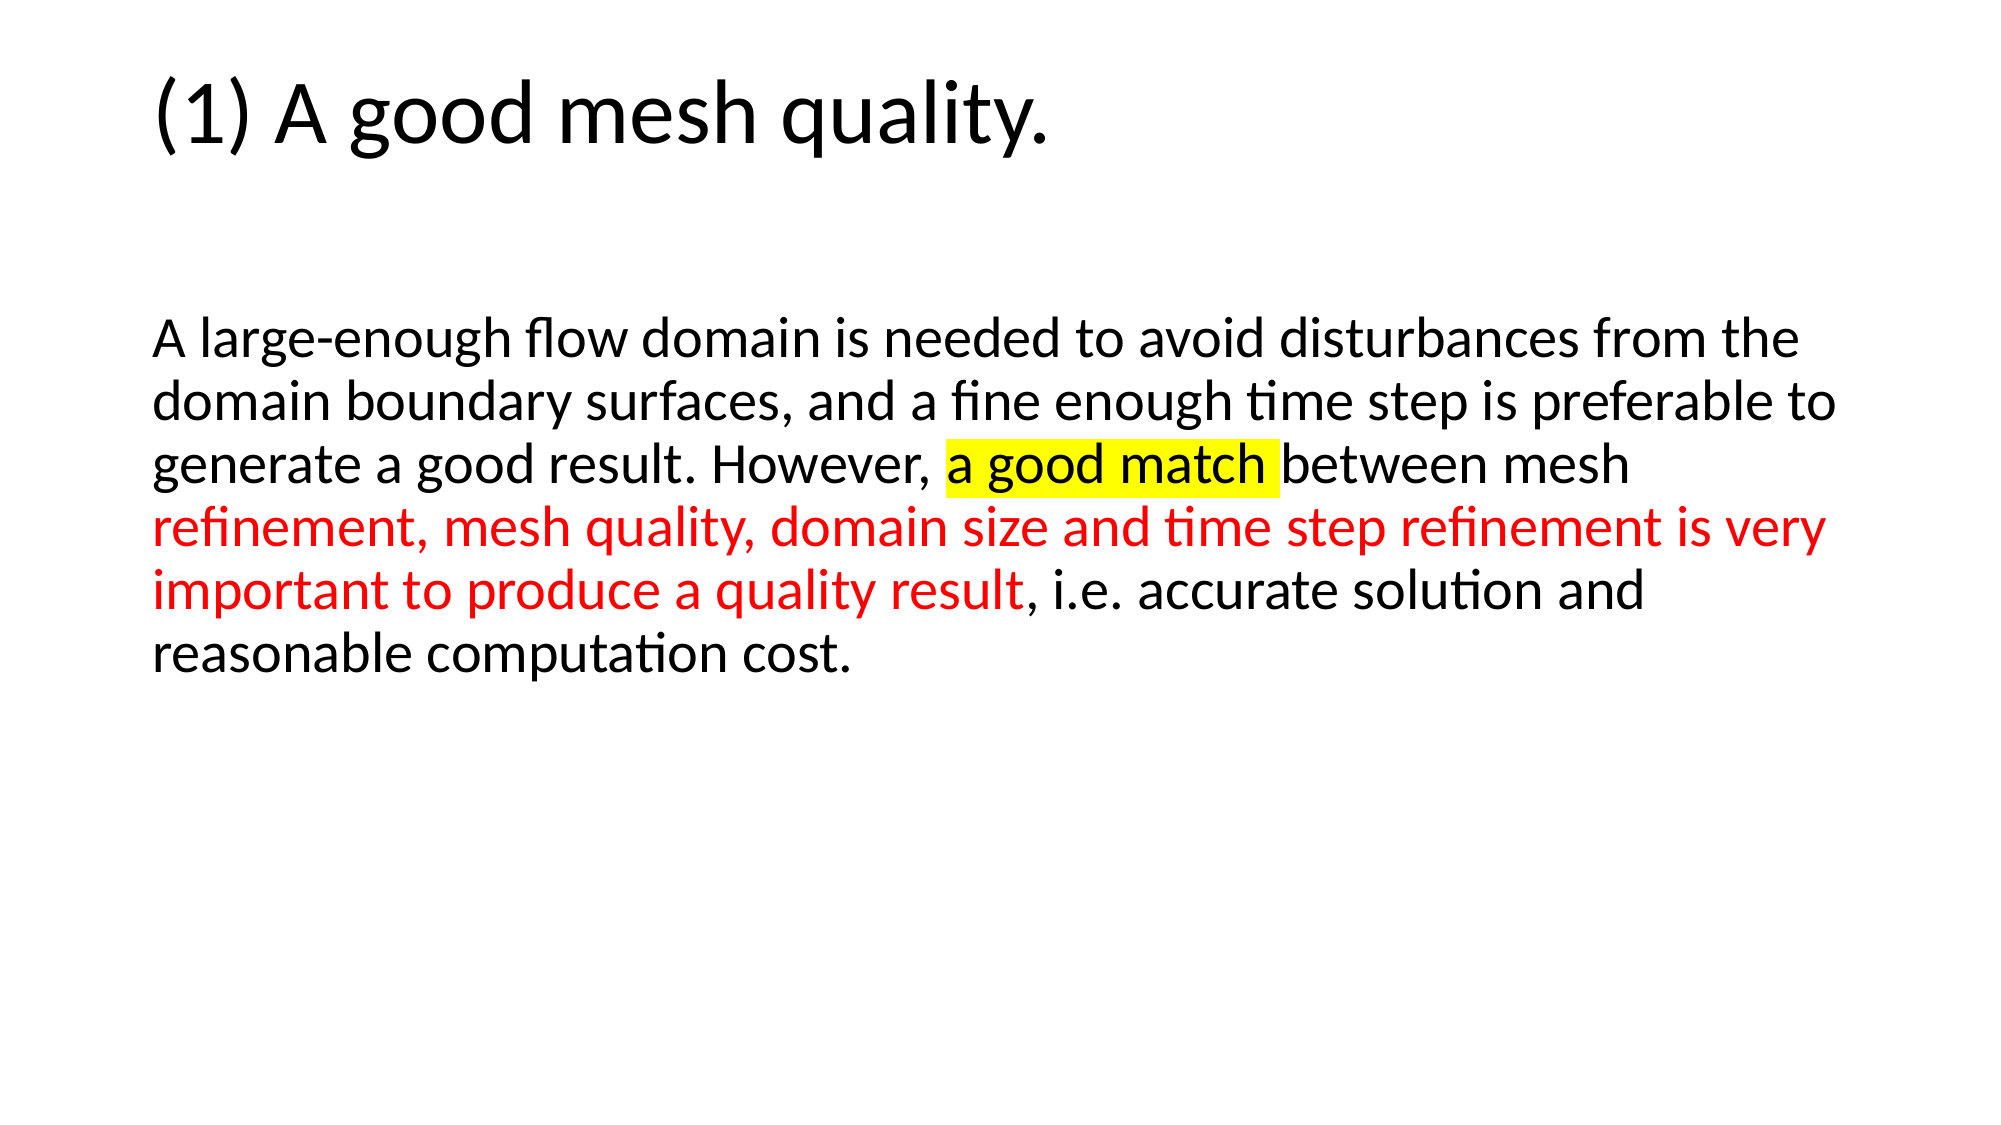

# (1) A good mesh quality.
A large-enough flow domain is needed to avoid disturbances from the domain boundary surfaces, and a fine enough time step is preferable to generate a good result. However, a good match between mesh refinement, mesh quality, domain size and time step refinement is very important to produce a quality result, i.e. accurate solution and reasonable computation cost.